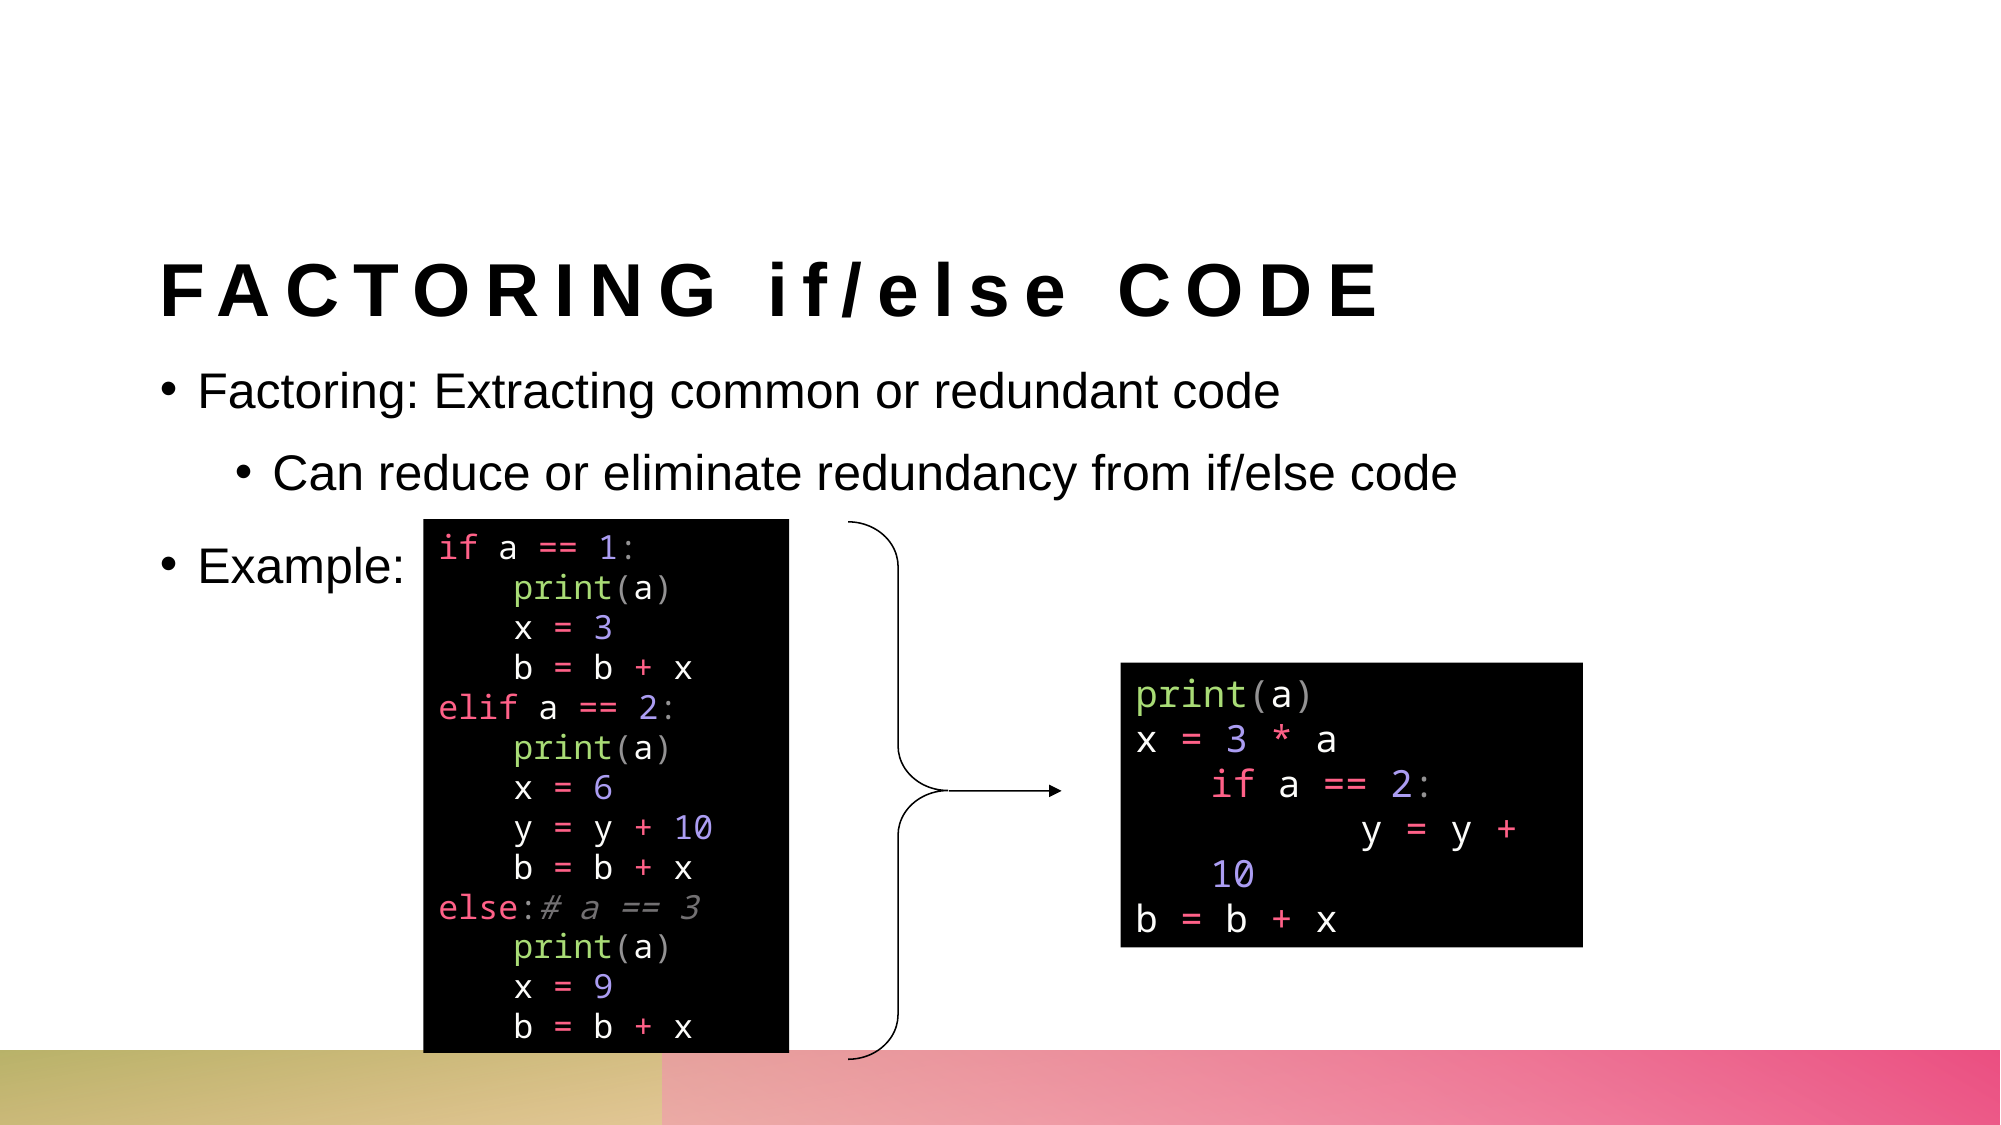

# Factoring if/else code
Factoring: Extracting common or redundant code
Can reduce or eliminate redundancy from if/else code
Example:
if a == 1:
print(a)
x = 3
b = b + x
elif a == 2:
print(a)
x = 6
y = y + 10
b = b + x
else:# a == 3
print(a)
x = 9
b = b + x

print(a)
x = 3 * a
if a == 2:
	y = y + 10
b = b + x